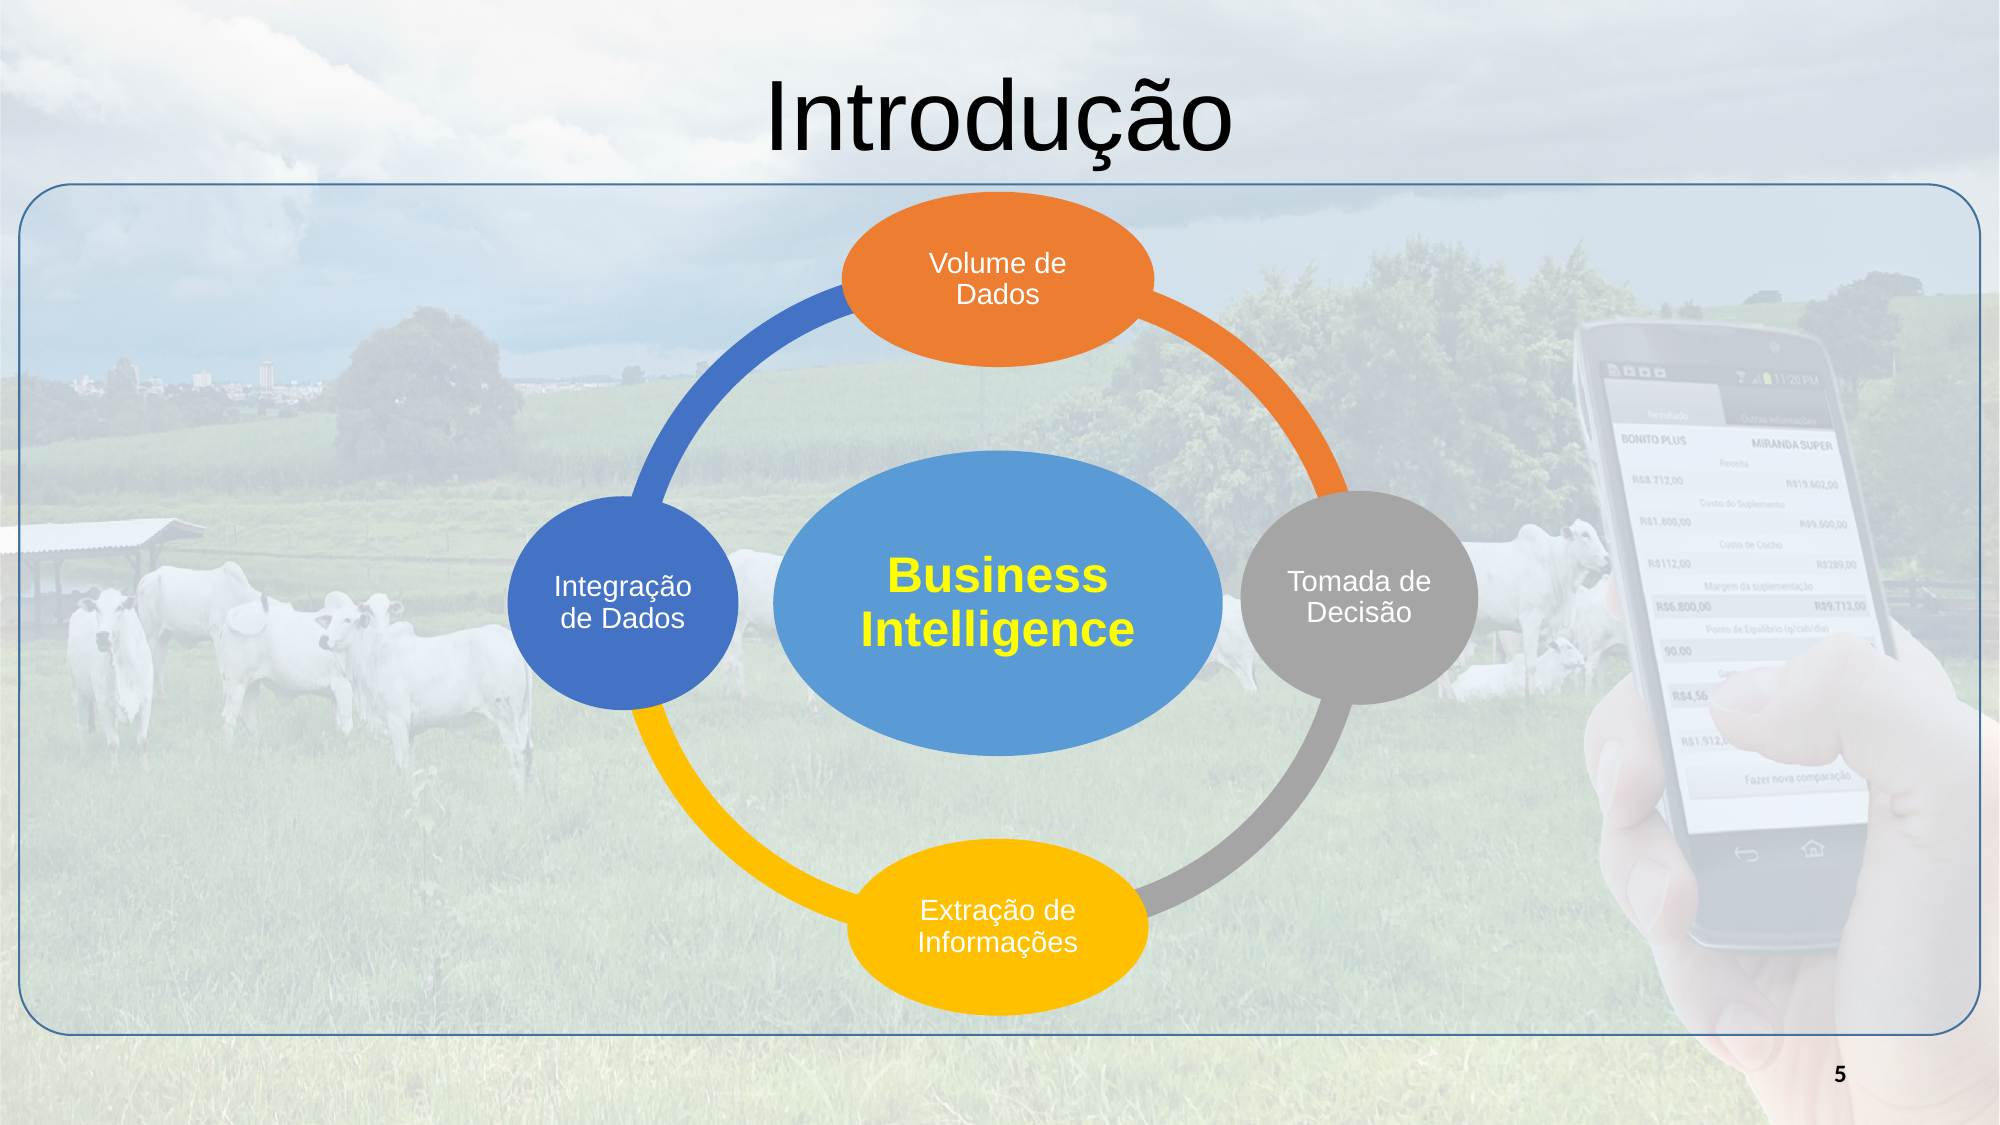

Introdução
Business Intelligence
Volume de Dados
Tomada de Decisão
Extração de Informações
Integração de Dados

5